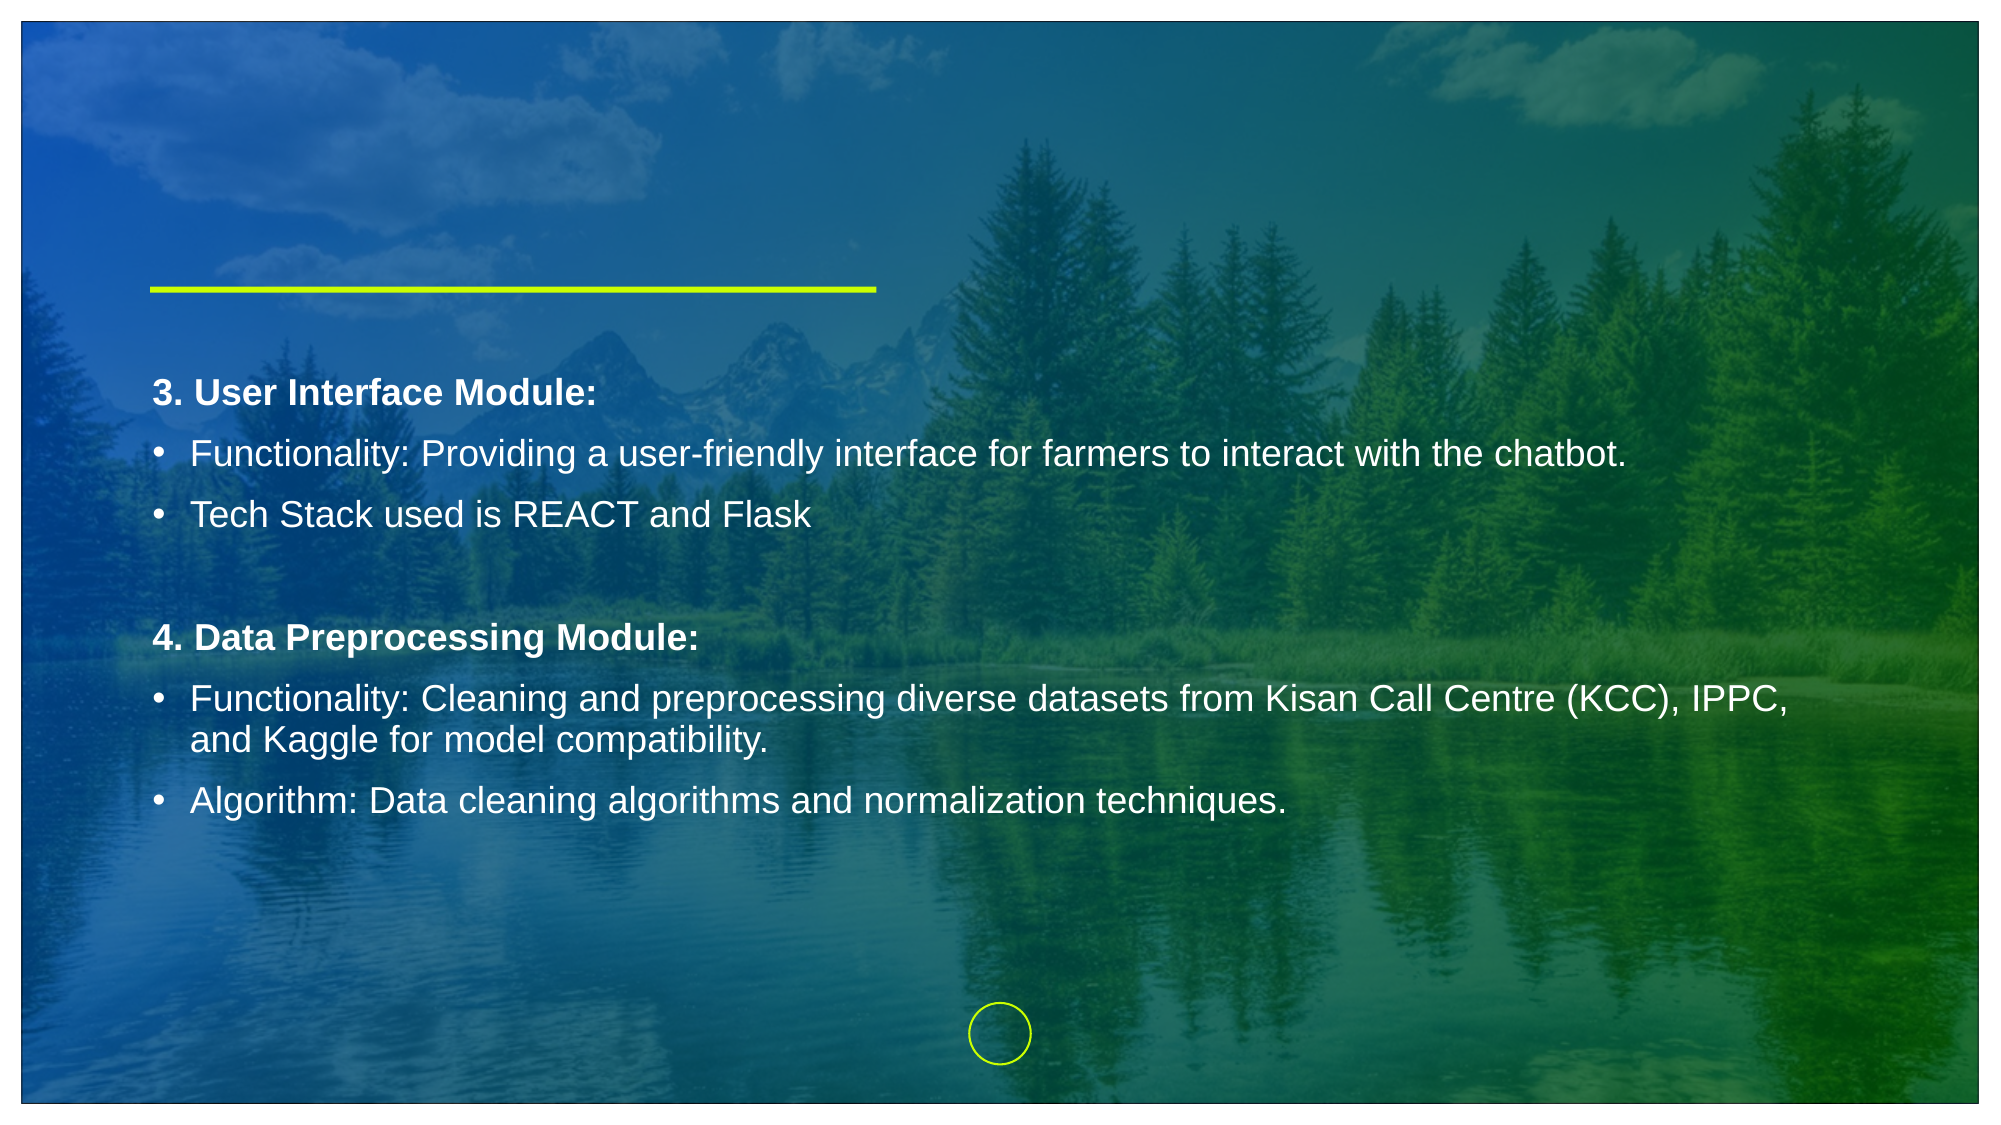

3. User Interface Module:
Functionality: Providing a user-friendly interface for farmers to interact with the chatbot.
Tech Stack used is REACT and Flask

4. Data Preprocessing Module:
Functionality: Cleaning and preprocessing diverse datasets from Kisan Call Centre (KCC), IPPC, and Kaggle for model compatibility.
Algorithm: Data cleaning algorithms and normalization techniques.